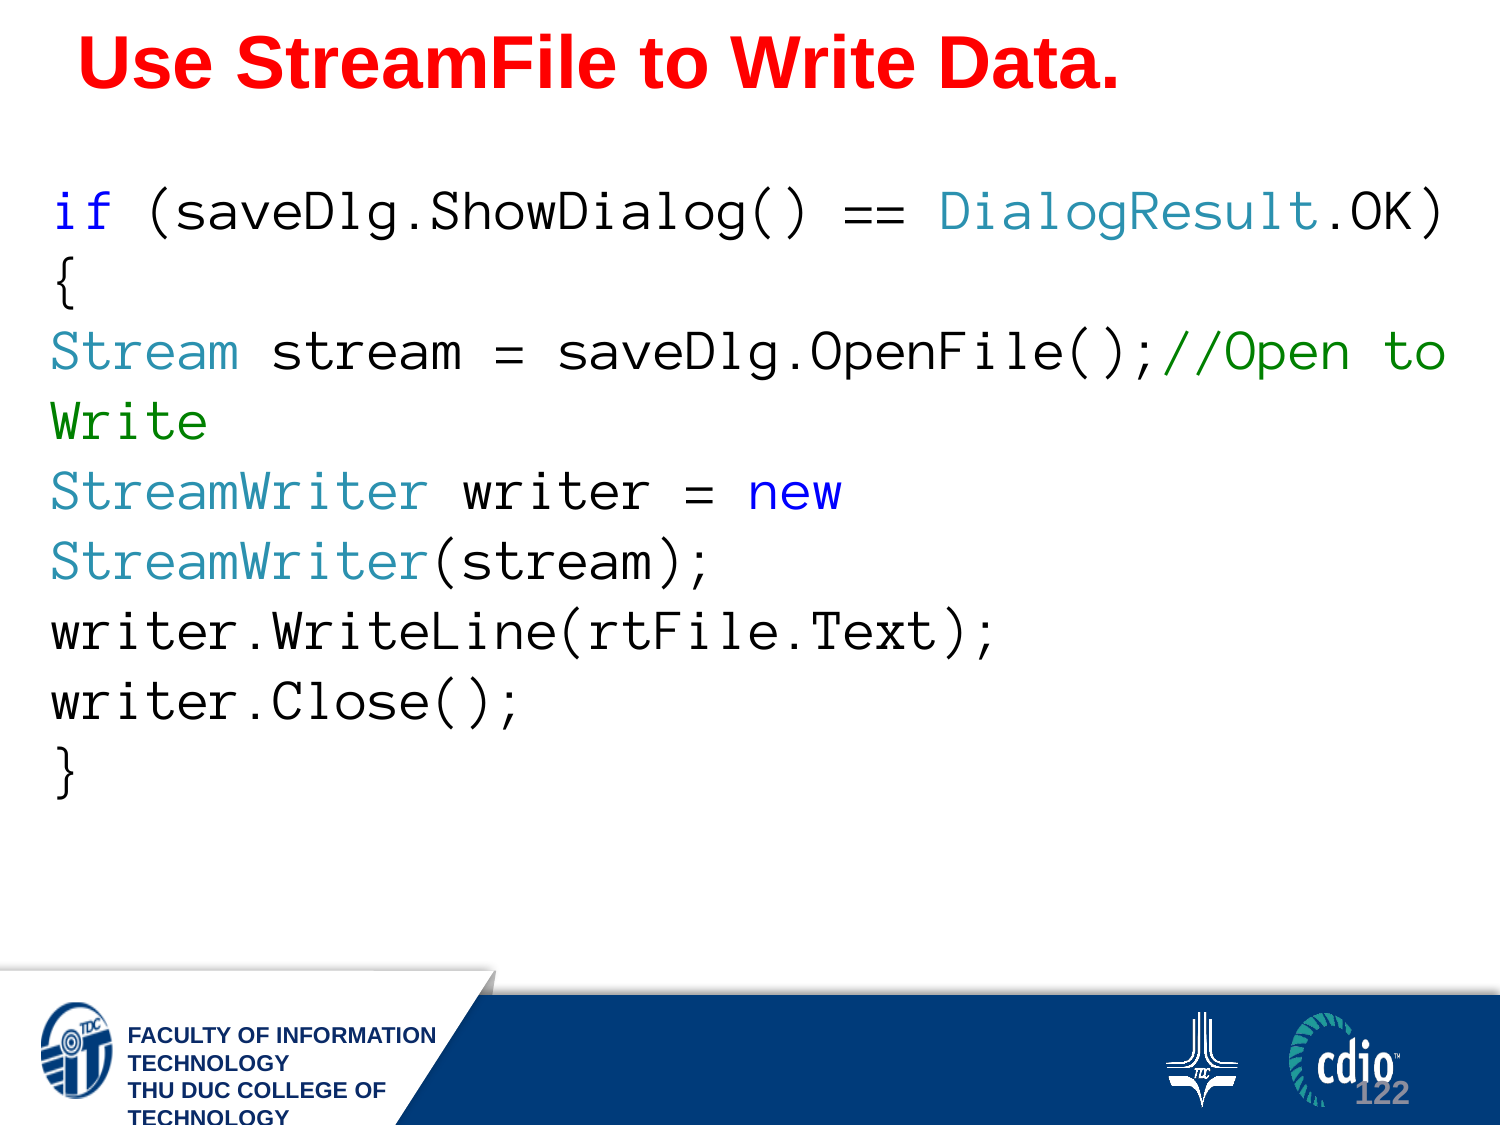

Use StreamFile to Write Data.
if (saveDlg.ShowDialog() == DialogResult.OK)
{
Stream stream = saveDlg.OpenFile();//Open to Write
StreamWriter writer = new StreamWriter(stream);
writer.WriteLine(rtFile.Text);
writer.Close();
}
122